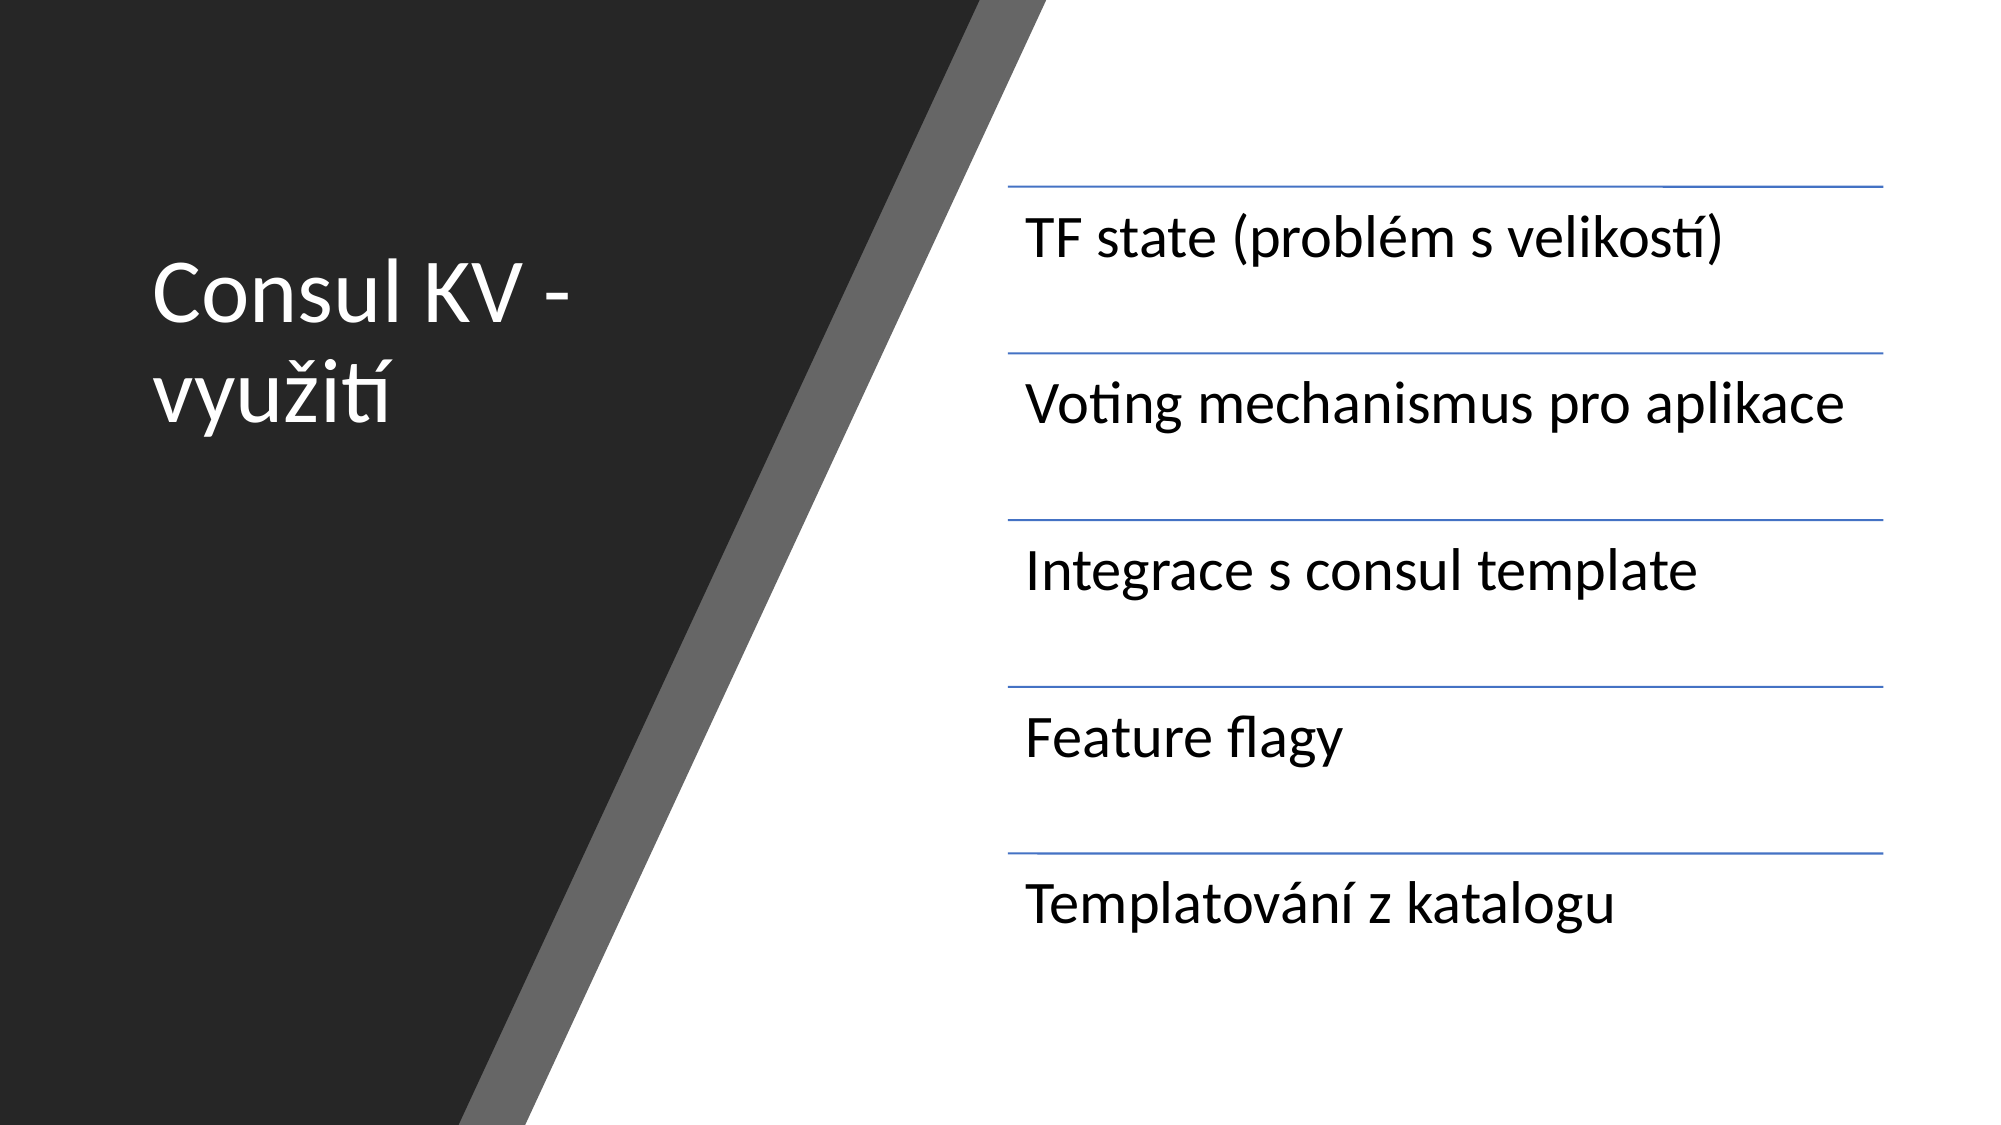

# Consul KV - využití
TF state (problém s velikostí)
Voting mechanismus pro aplikace
Integrace s consul template
Feature flagy
Templatování z katalogu